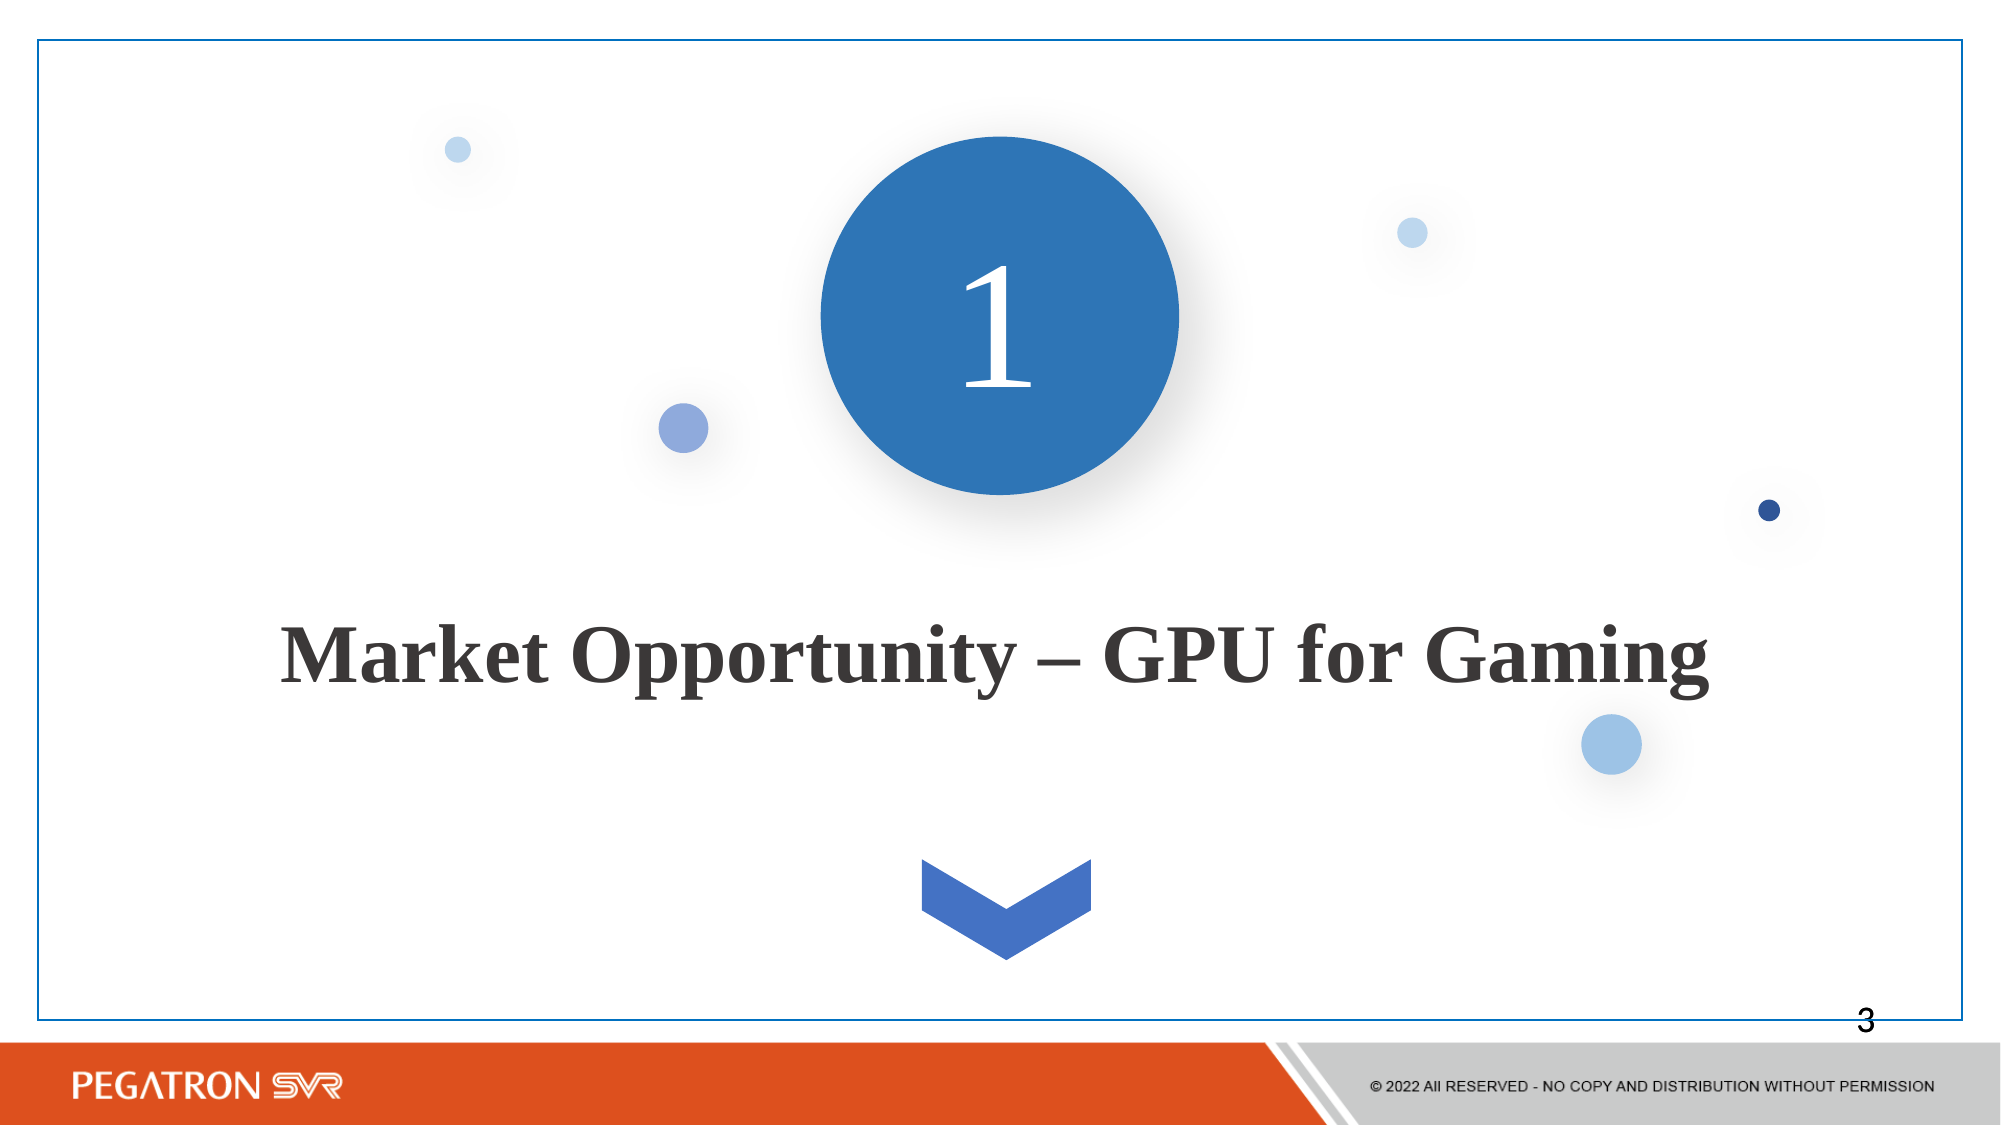

1

Market Opportunity – GPU for Gaming